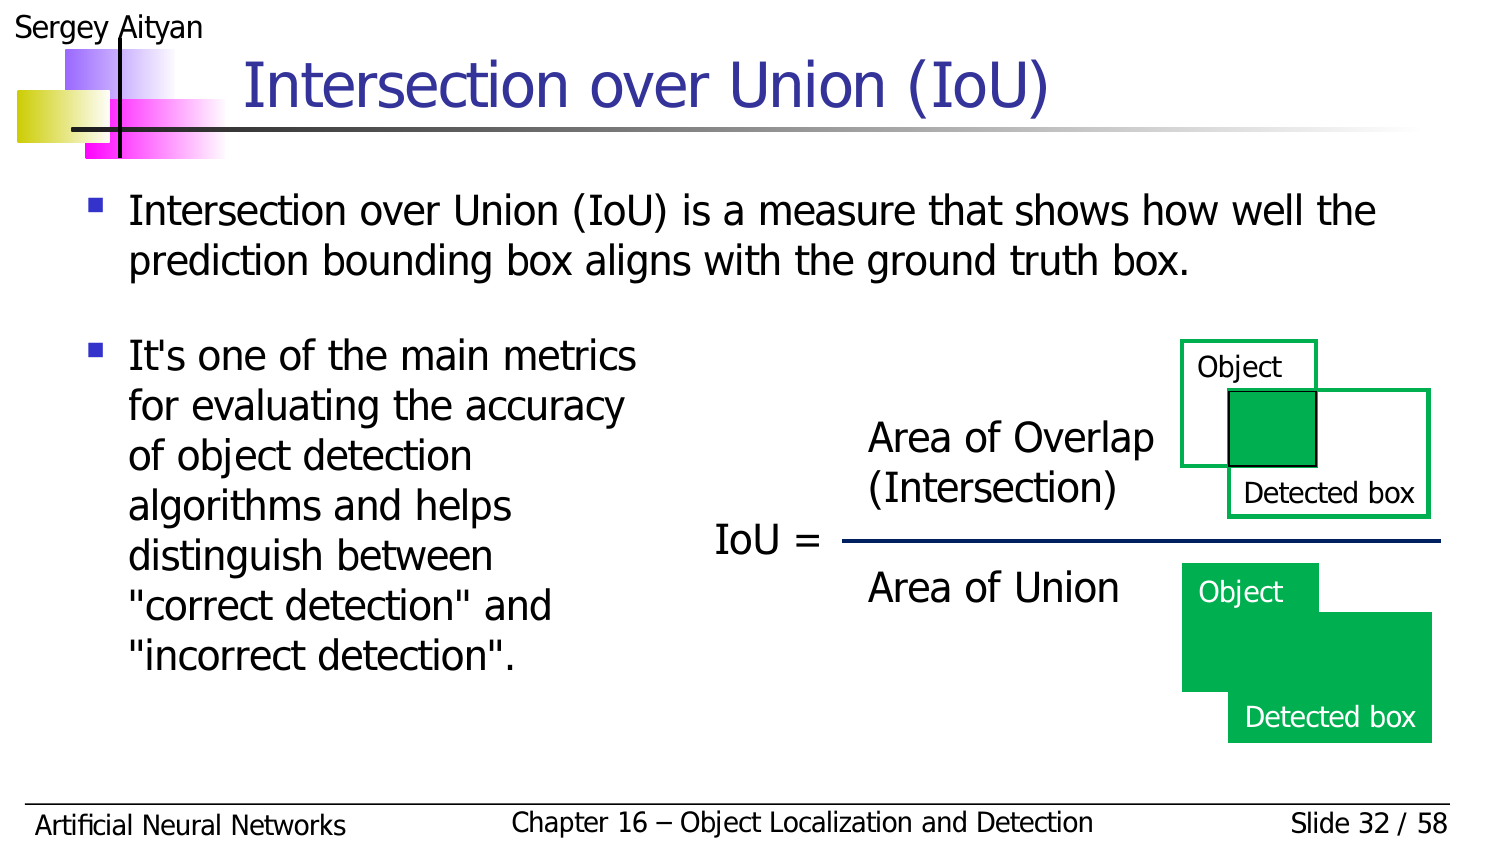

# Intersection over Union (IoU)
Intersection over Union (IoU) is a measure that shows how well the prediction bounding box aligns with the ground truth box.
It's one of the main metrics for evaluating the accuracy of object detection algorithms and helps distinguish between "correct detection" and "incorrect detection".

Object
Detected box

Area of Overlap (Intersection)

Area of Union
IoU =
Object
Detected box